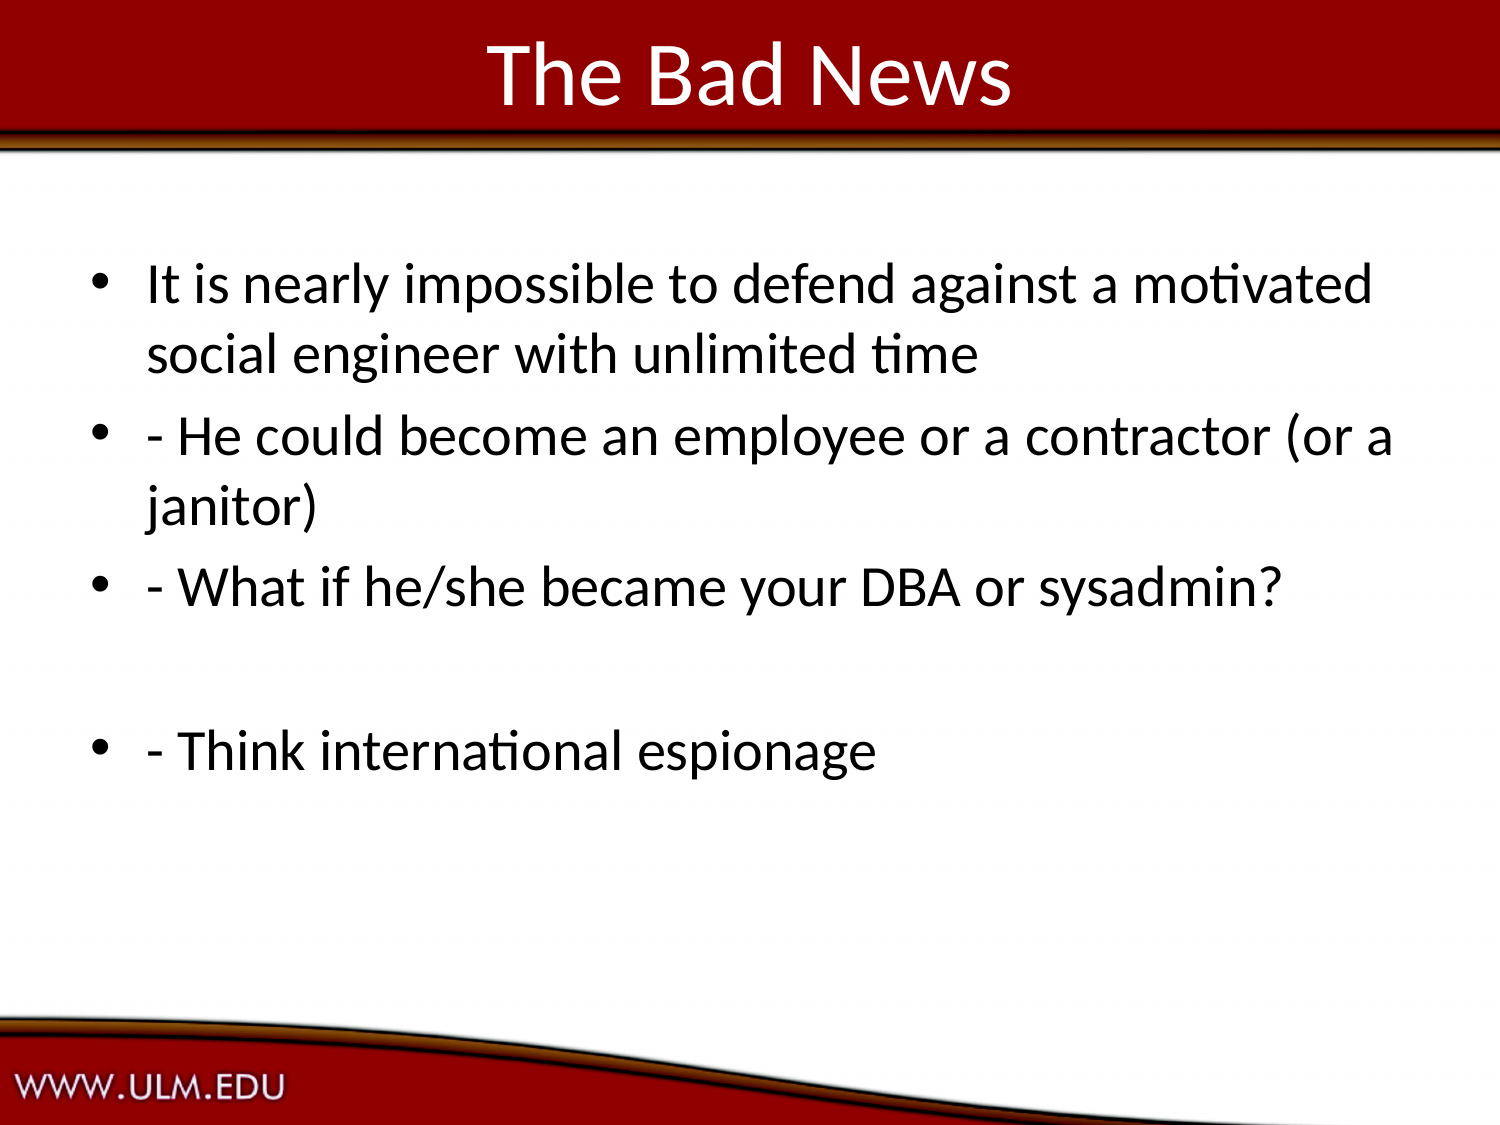

# The Bad News
It is nearly impossible to defend against a motivated social engineer with unlimited time
- He could become an employee or a contractor (or a janitor)
- What if he/she became your DBA or sysadmin?

- Think international espionage